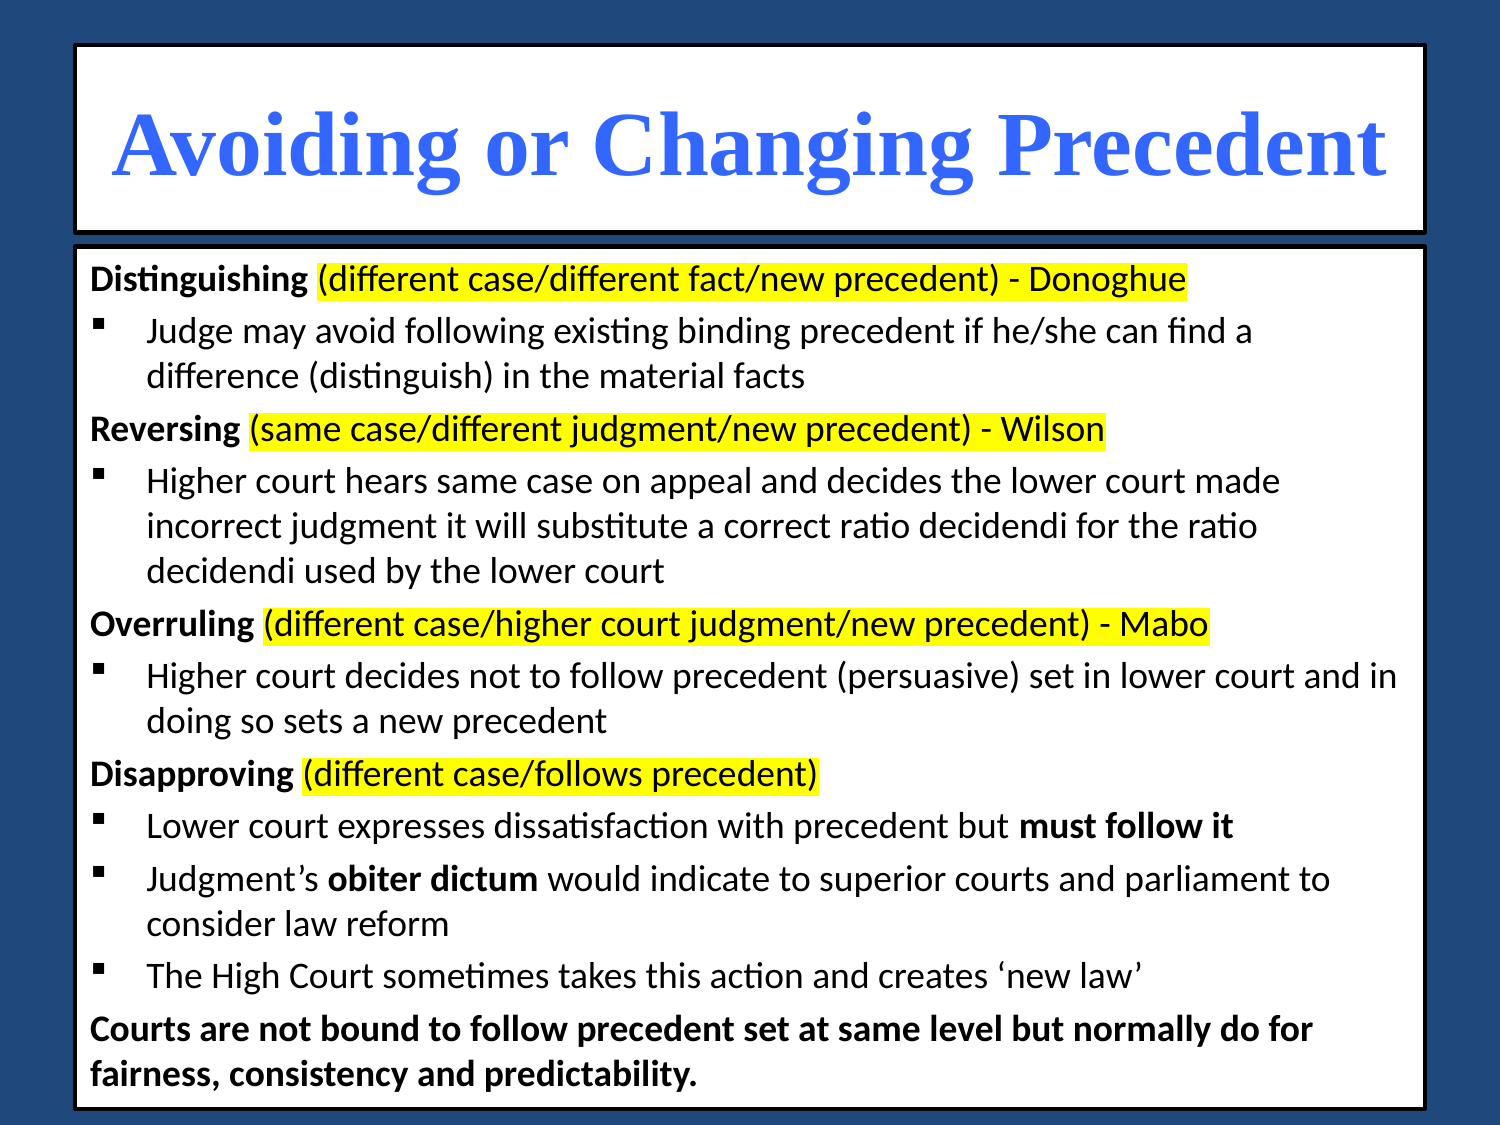

# Avoiding or Changing Precedent
Distinguishing (different case/different fact/new precedent) - Donoghue
Judge may avoid following existing binding precedent if he/she can find a difference (distinguish) in the material facts
Reversing (same case/different judgment/new precedent) - Wilson
Higher court hears same case on appeal and decides the lower court made incorrect judgment it will substitute a correct ratio decidendi for the ratio decidendi used by the lower court
Overruling (different case/higher court judgment/new precedent) - Mabo
Higher court decides not to follow precedent (persuasive) set in lower court and in doing so sets a new precedent
Disapproving (different case/follows precedent)
Lower court expresses dissatisfaction with precedent but must follow it
Judgment’s obiter dictum would indicate to superior courts and parliament to consider law reform
The High Court sometimes takes this action and creates ‘new law’
Courts are not bound to follow precedent set at same level but normally do for fairness, consistency and predictability.